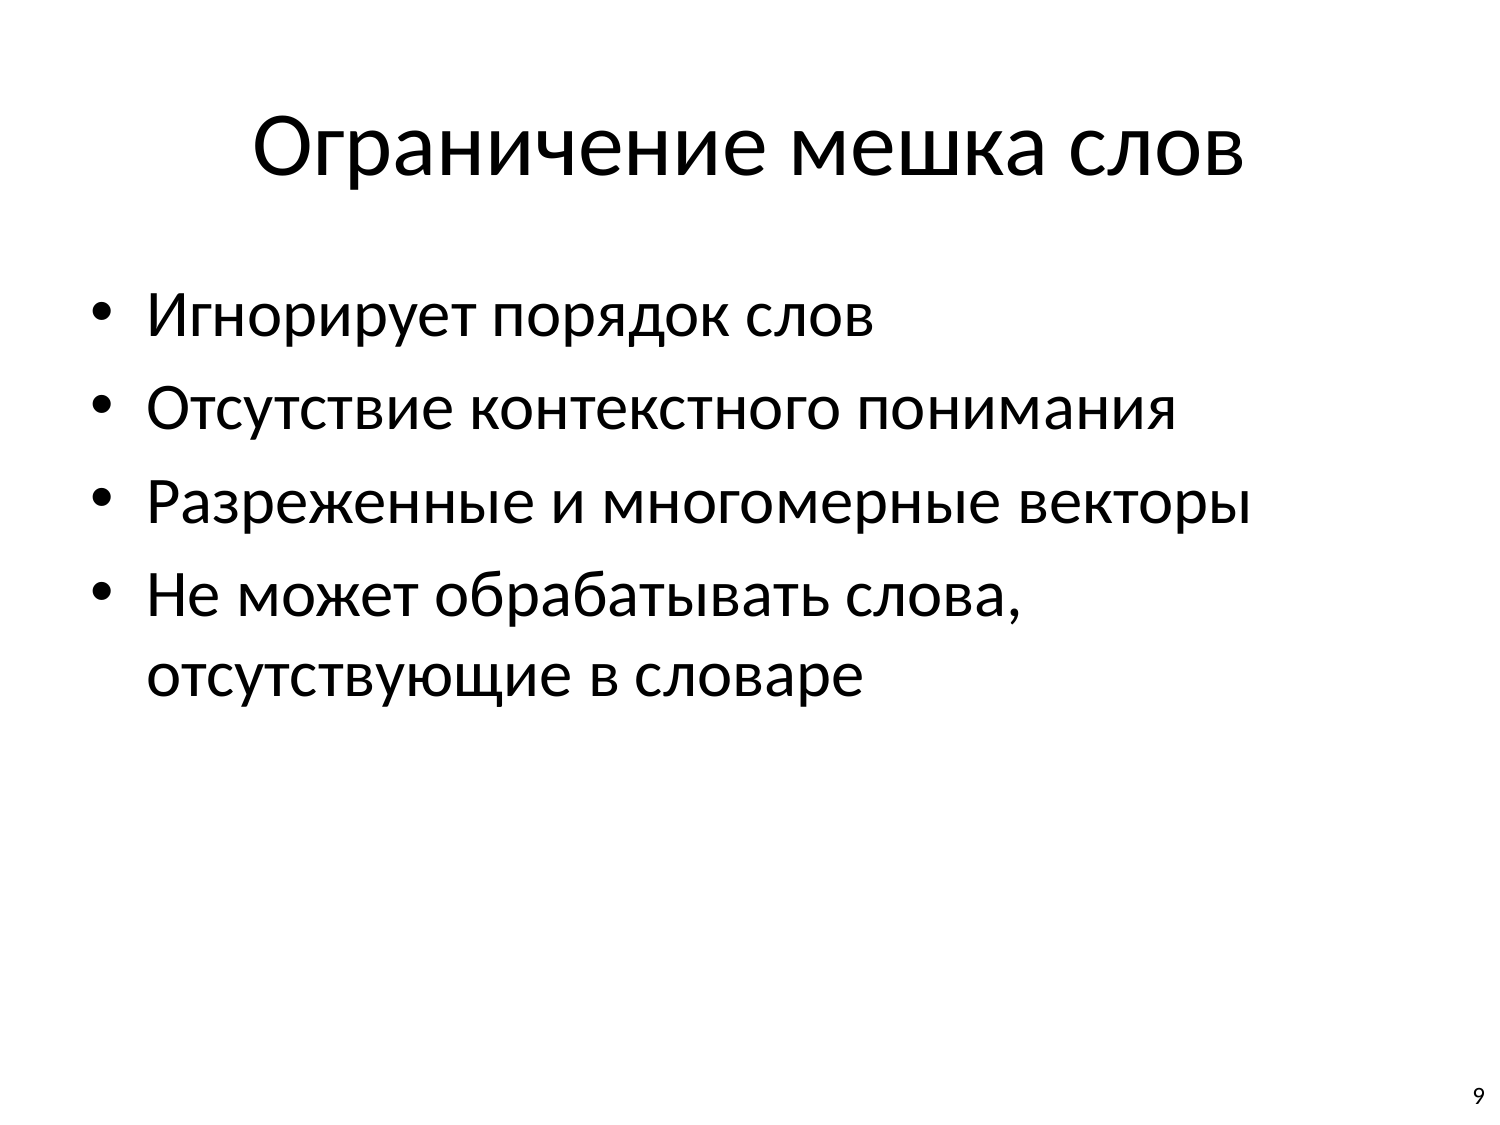

# Ограничение мешка слов
Игнорирует порядок слов
Отсутствие контекстного понимания
Разреженные и многомерные векторы
Не может обрабатывать слова, отсутствующие в словаре
9